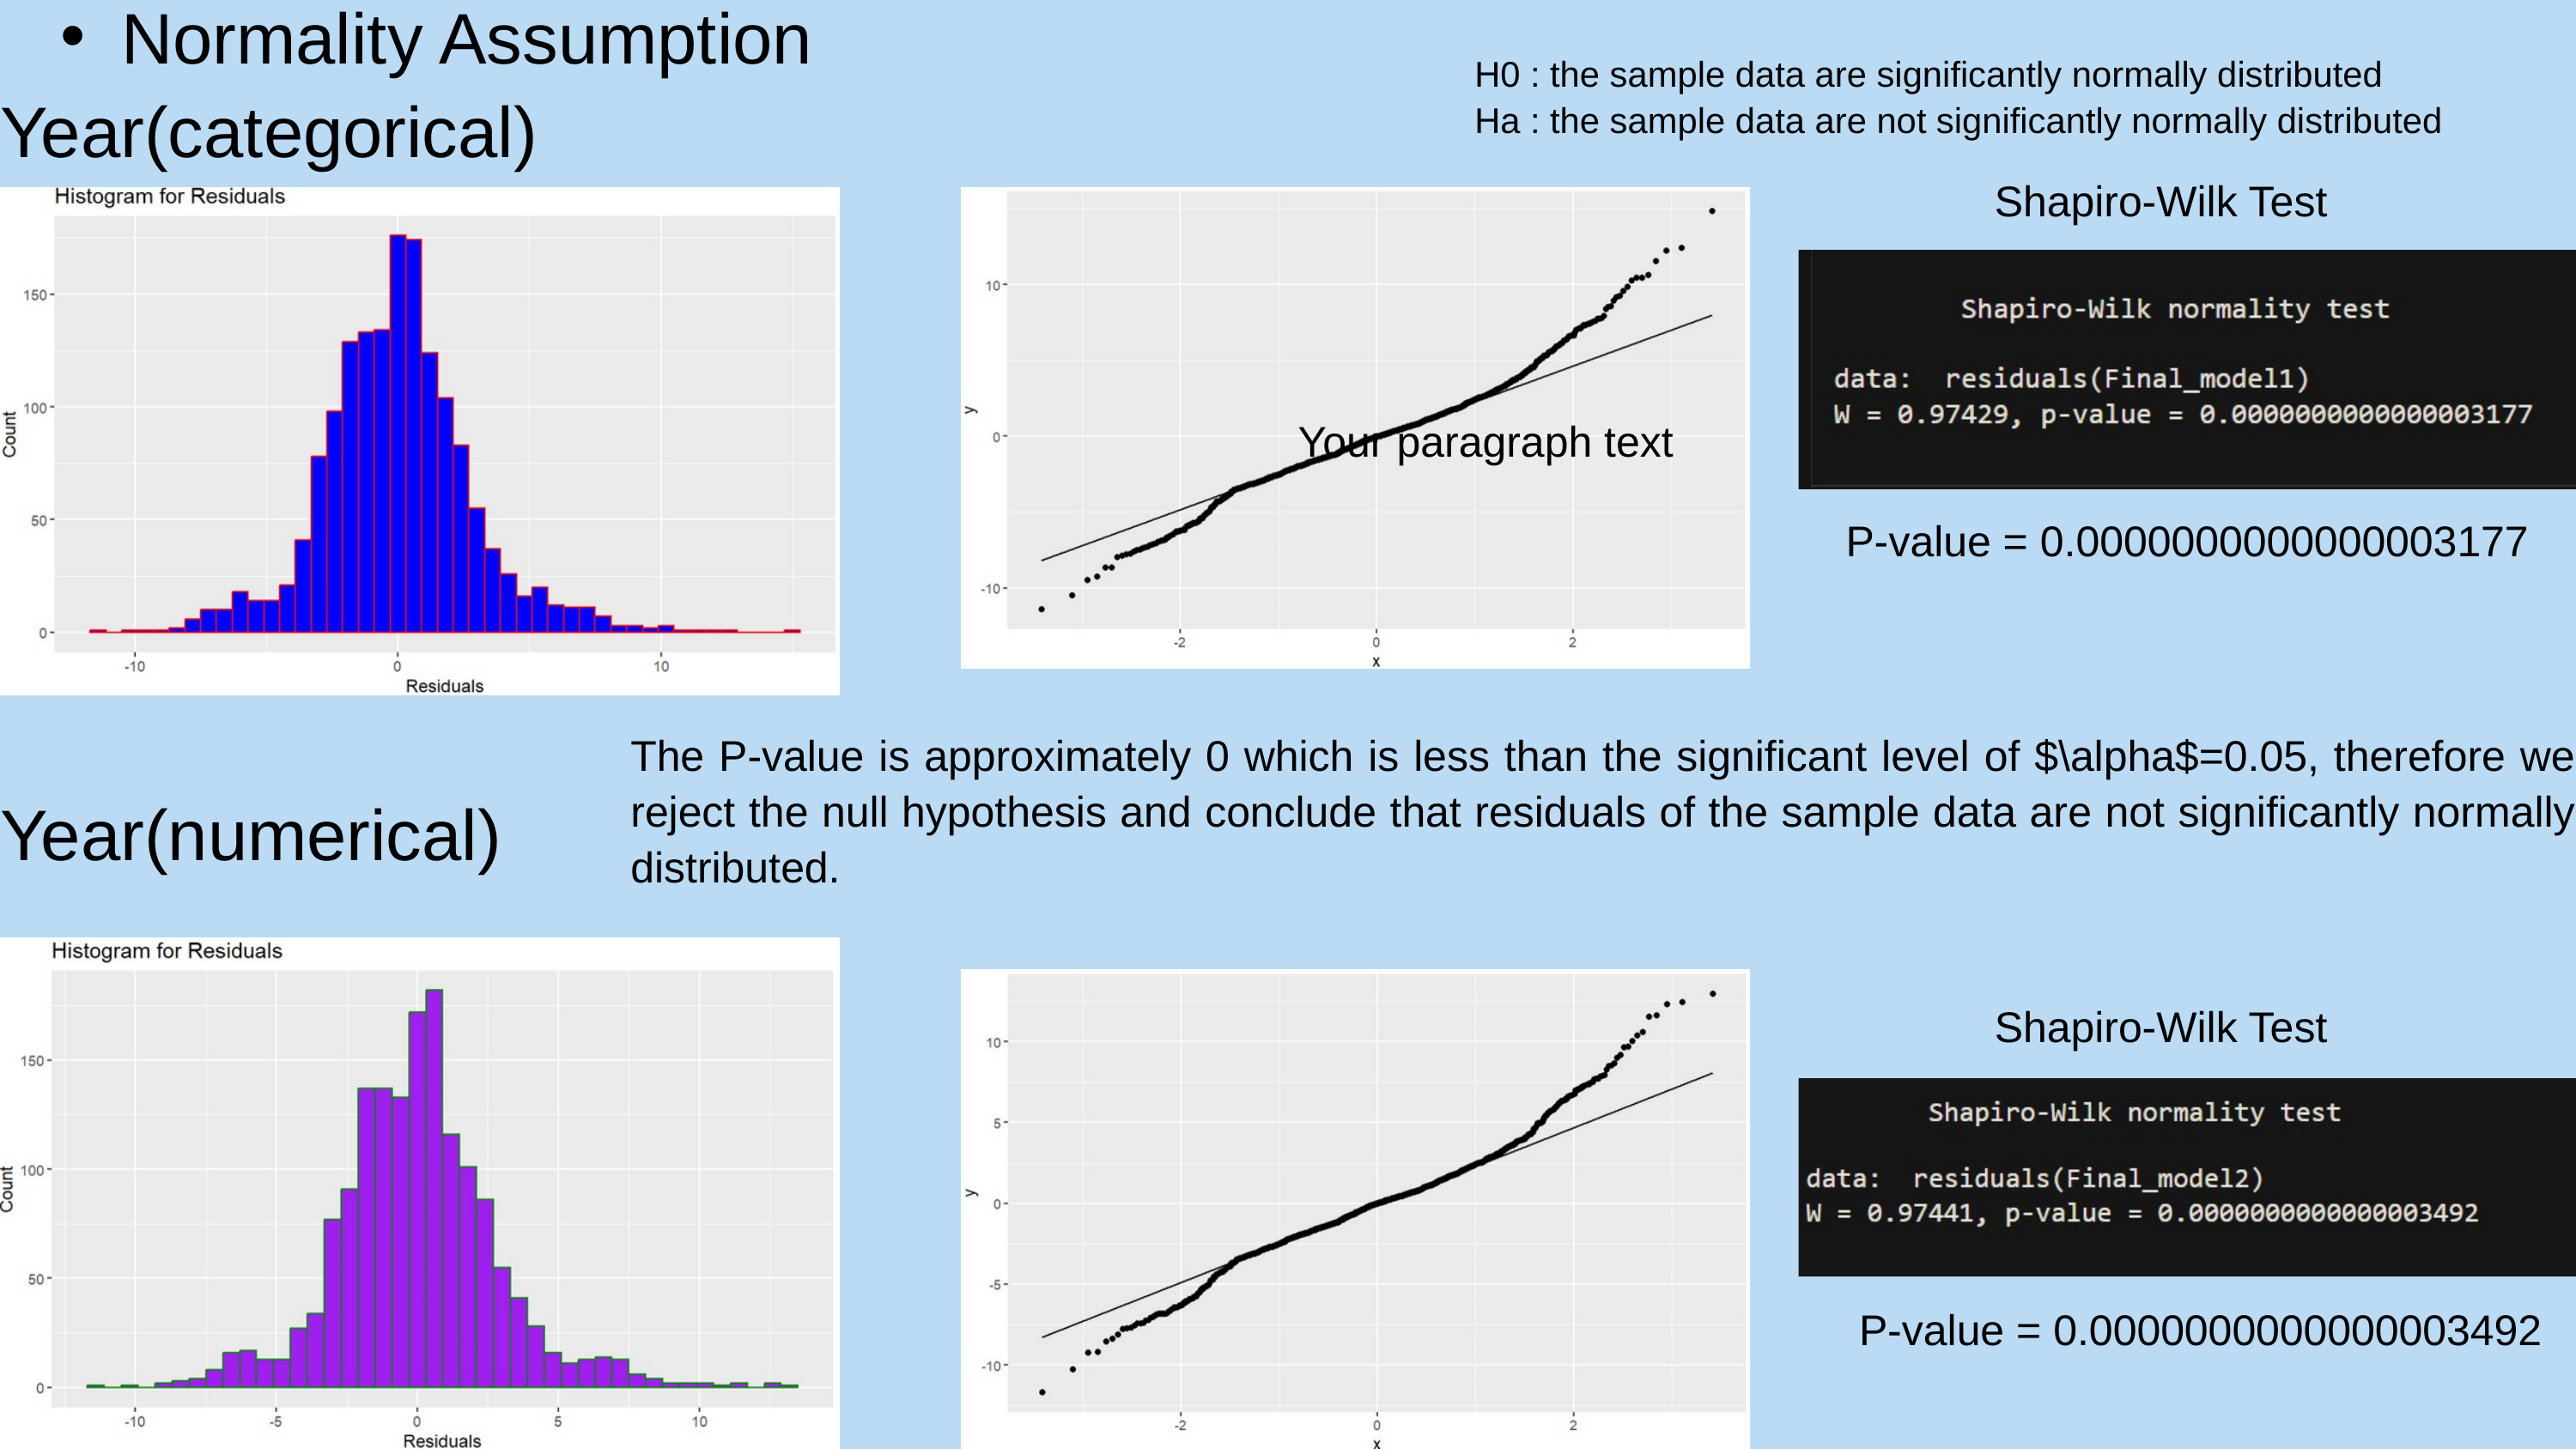

Normality Assumption
H0 : the sample data are significantly normally distributed
Ha : the sample data are not significantly normally distributed
Year(categorical)
Shapiro-Wilk Test

Your paragraph text
P-value = 0.0000000000000003177

The P-value is approximately 0 which is less than the significant level of $\alpha$=0.05, therefore we reject the null hypothesis and conclude that residuals of the sample data are not significantly normally distributed.
Year(numerical)

Shapiro-Wilk Test

P-value = 0.0000000000000003492